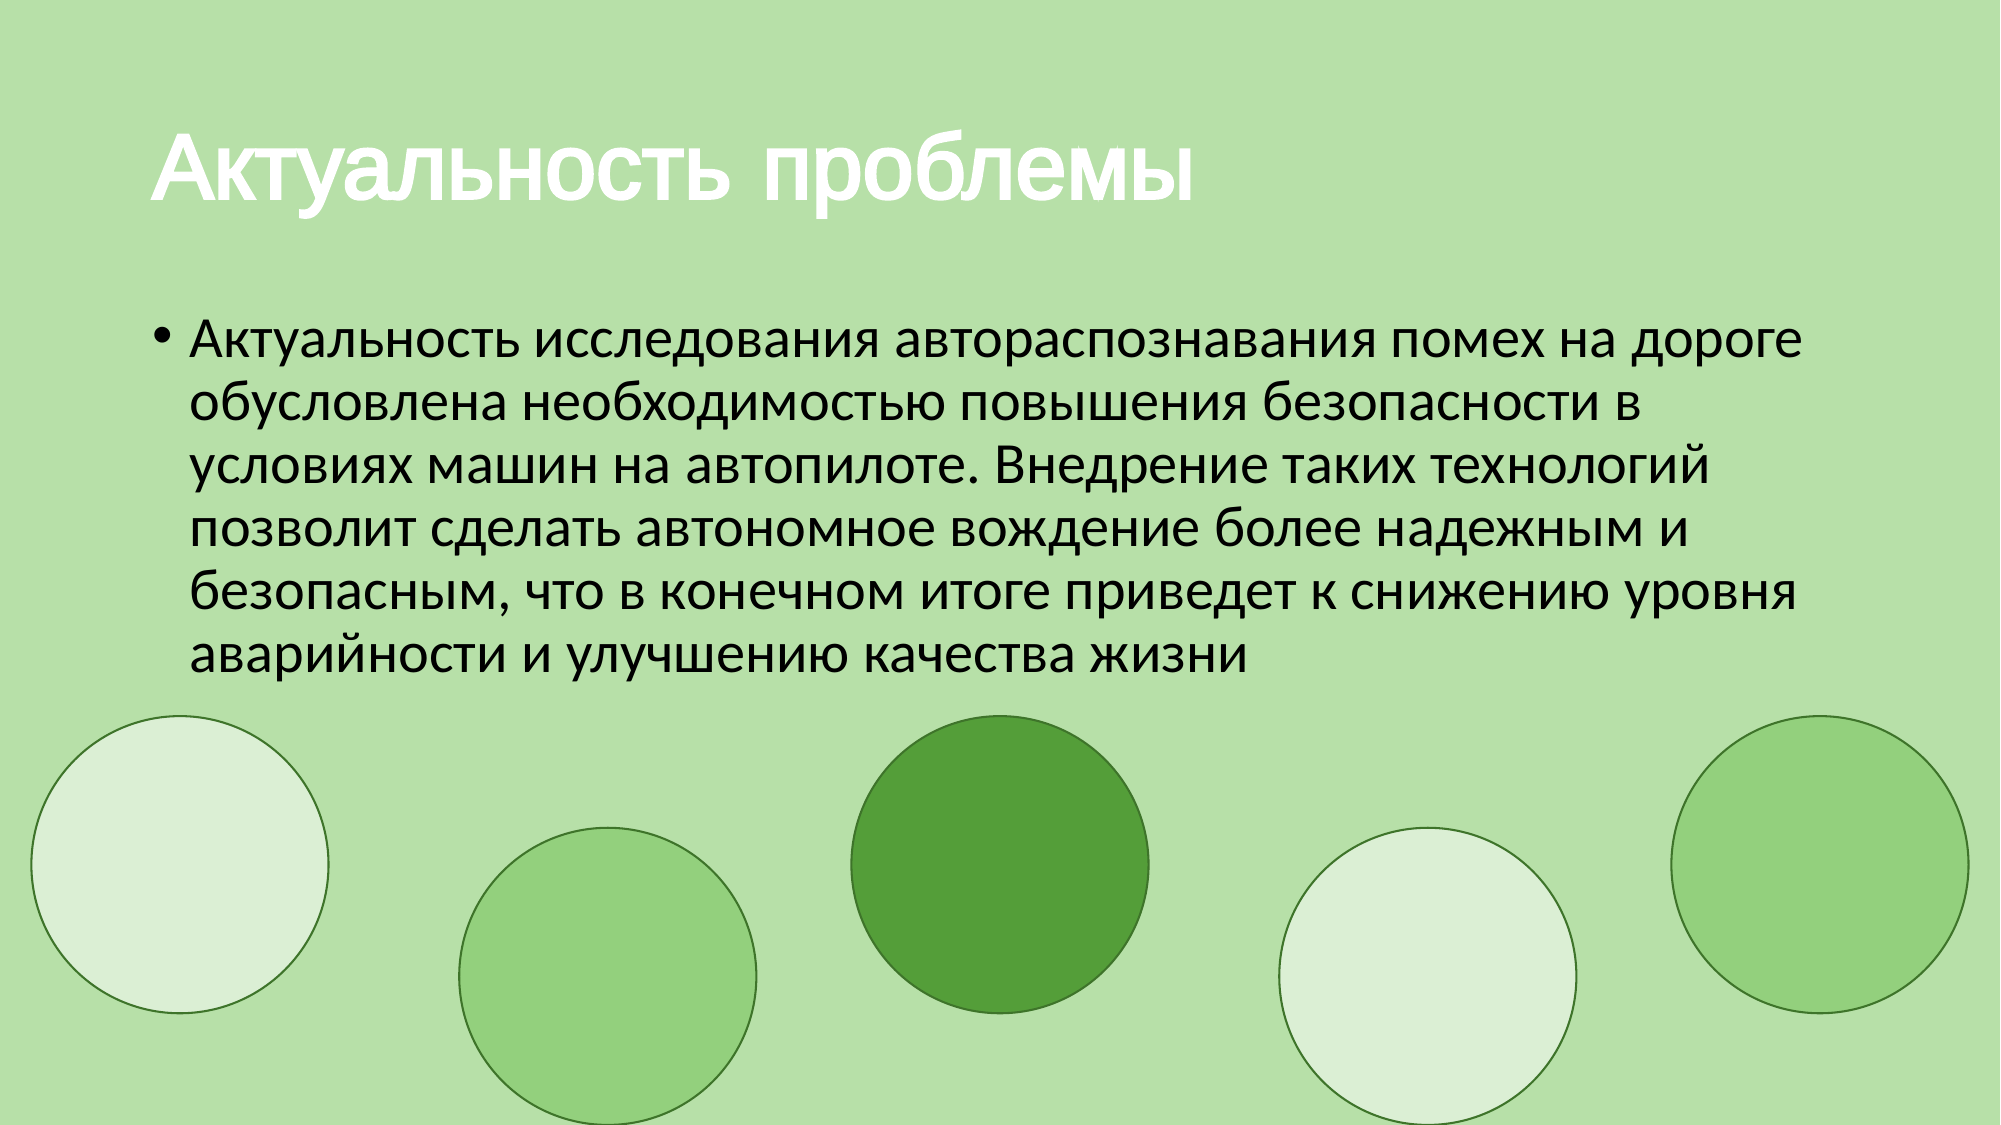

# Актуальность проблемы
Актуальность исследования автораспознавания помех на дороге обусловлена необходимостью повышения безопасности в условиях машин на автопилоте. Внедрение таких технологий позволит сделать автономное вождение более надежным и безопасным, что в конечном итоге приведет к снижению уровня аварийности и улучшению качества жизни